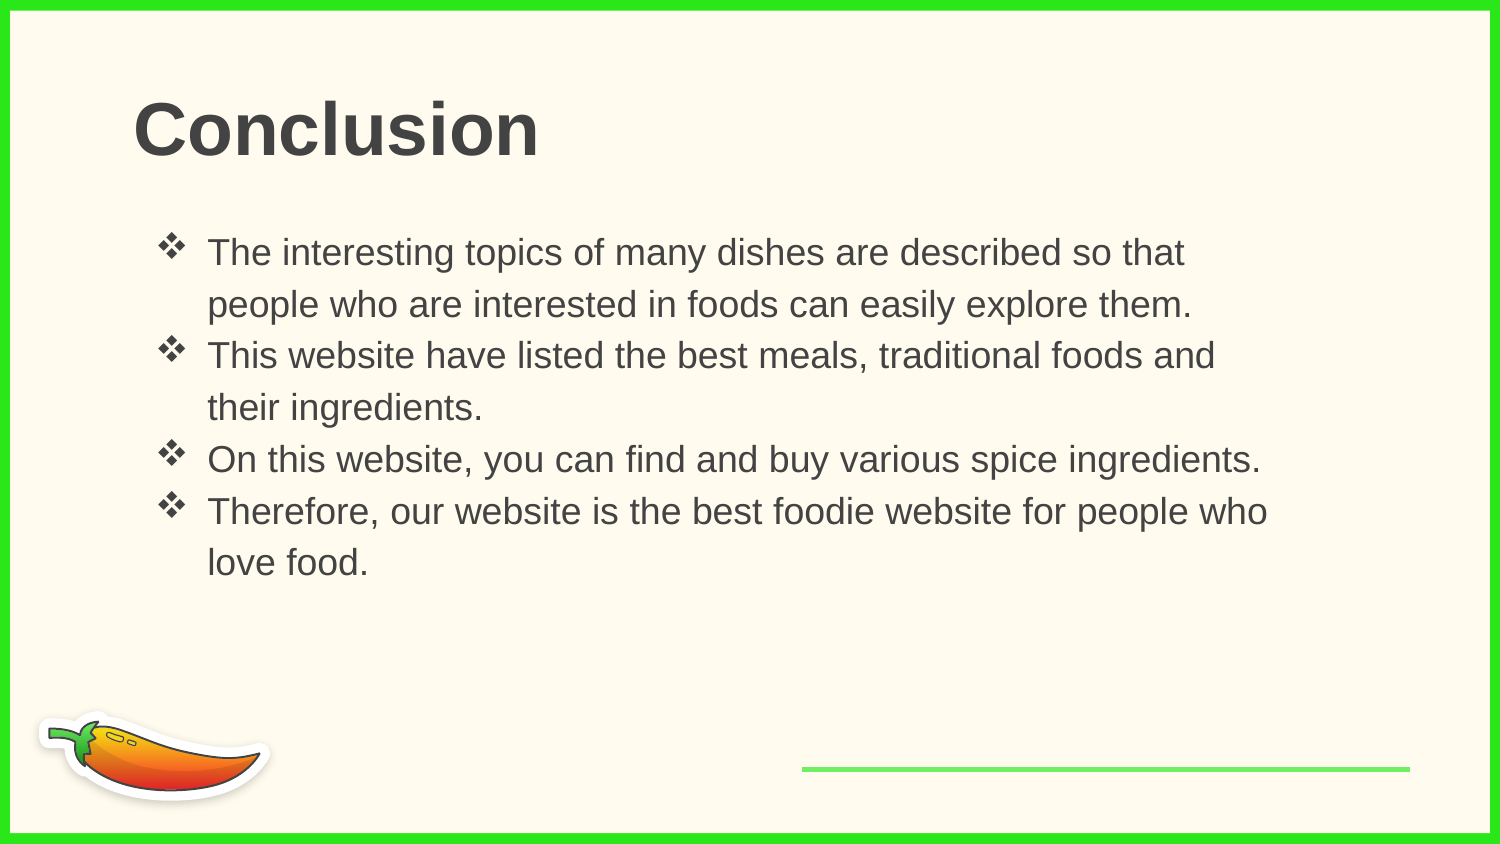

# Conclusion
The interesting topics of many dishes are described so that people who are interested in foods can easily explore them.
This website have listed the best meals, traditional foods and their ingredients.
On this website, you can find and buy various spice ingredients.
Therefore, our website is the best foodie website for people who love food.